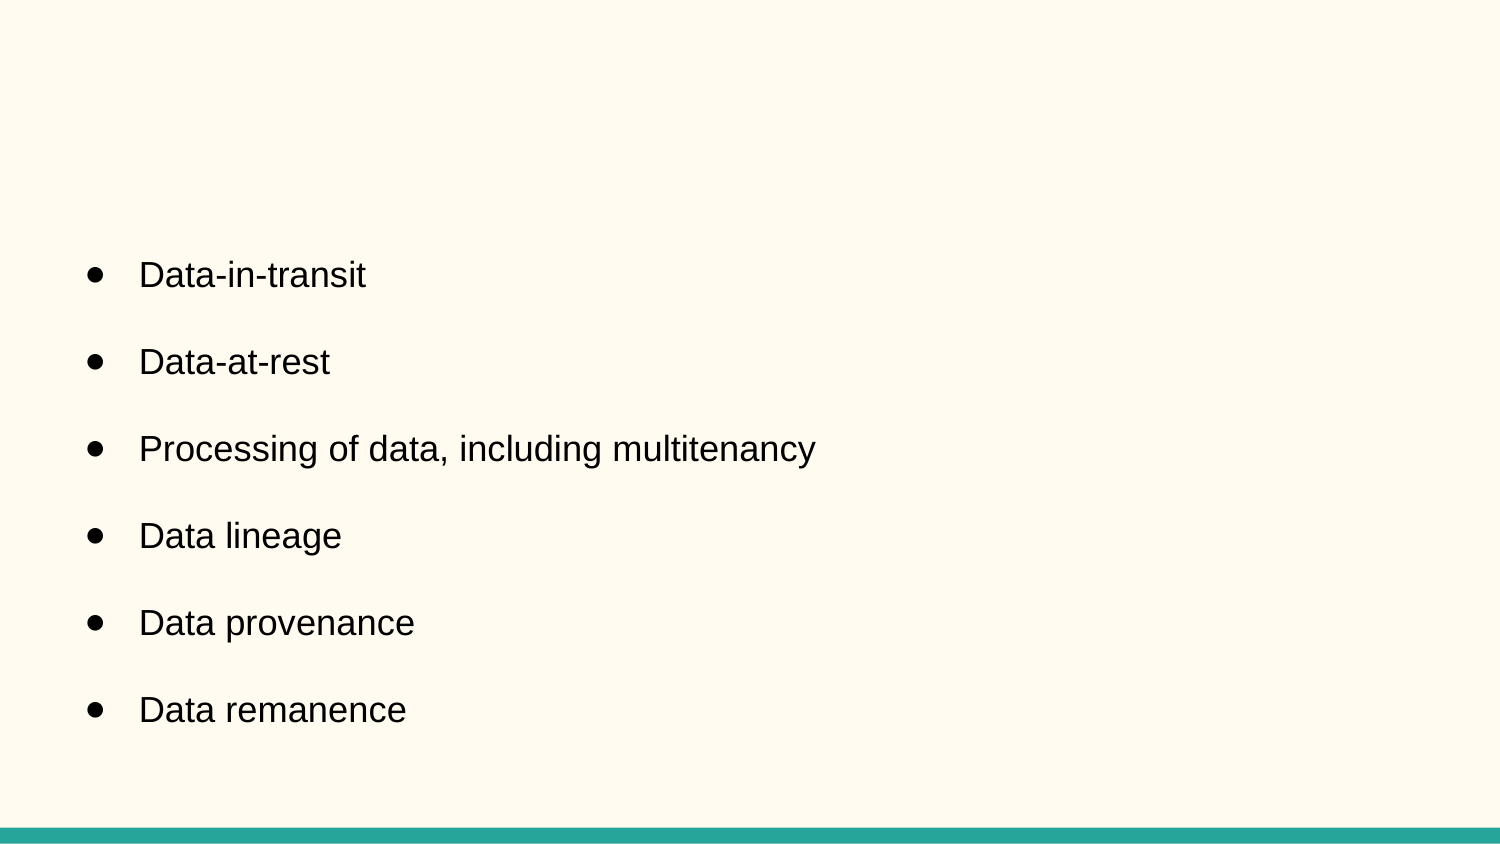

#
Data-in-transit
Data-at-rest
Processing of data, including multitenancy
Data lineage
Data provenance
Data remanence